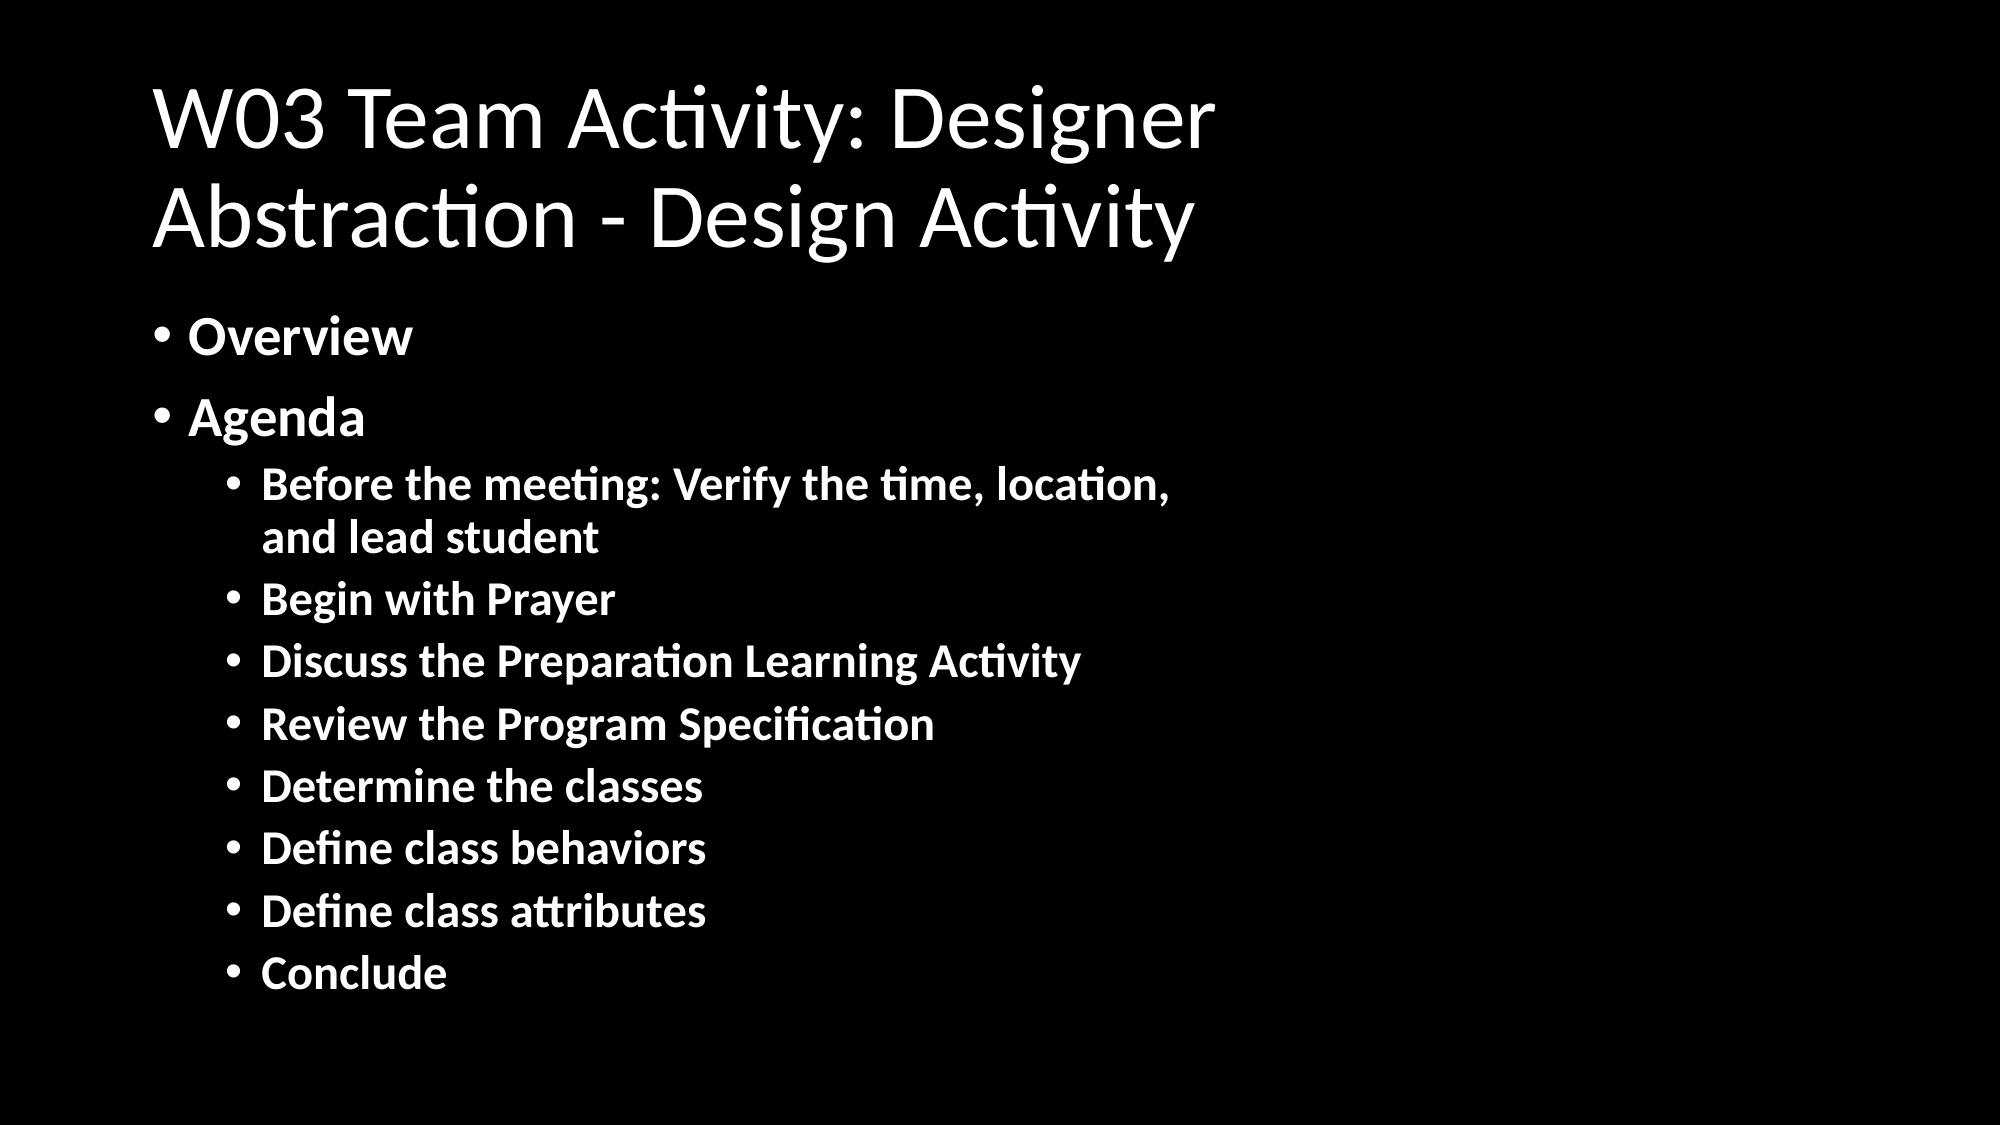

# W03 Team Activity: Designer Abstraction - Design Activity
Overview
Agenda
Before the meeting: Verify the time, location, and lead student
Begin with Prayer
Discuss the Preparation Learning Activity
Review the Program Specification
Determine the classes
Define class behaviors
Define class attributes
Conclude